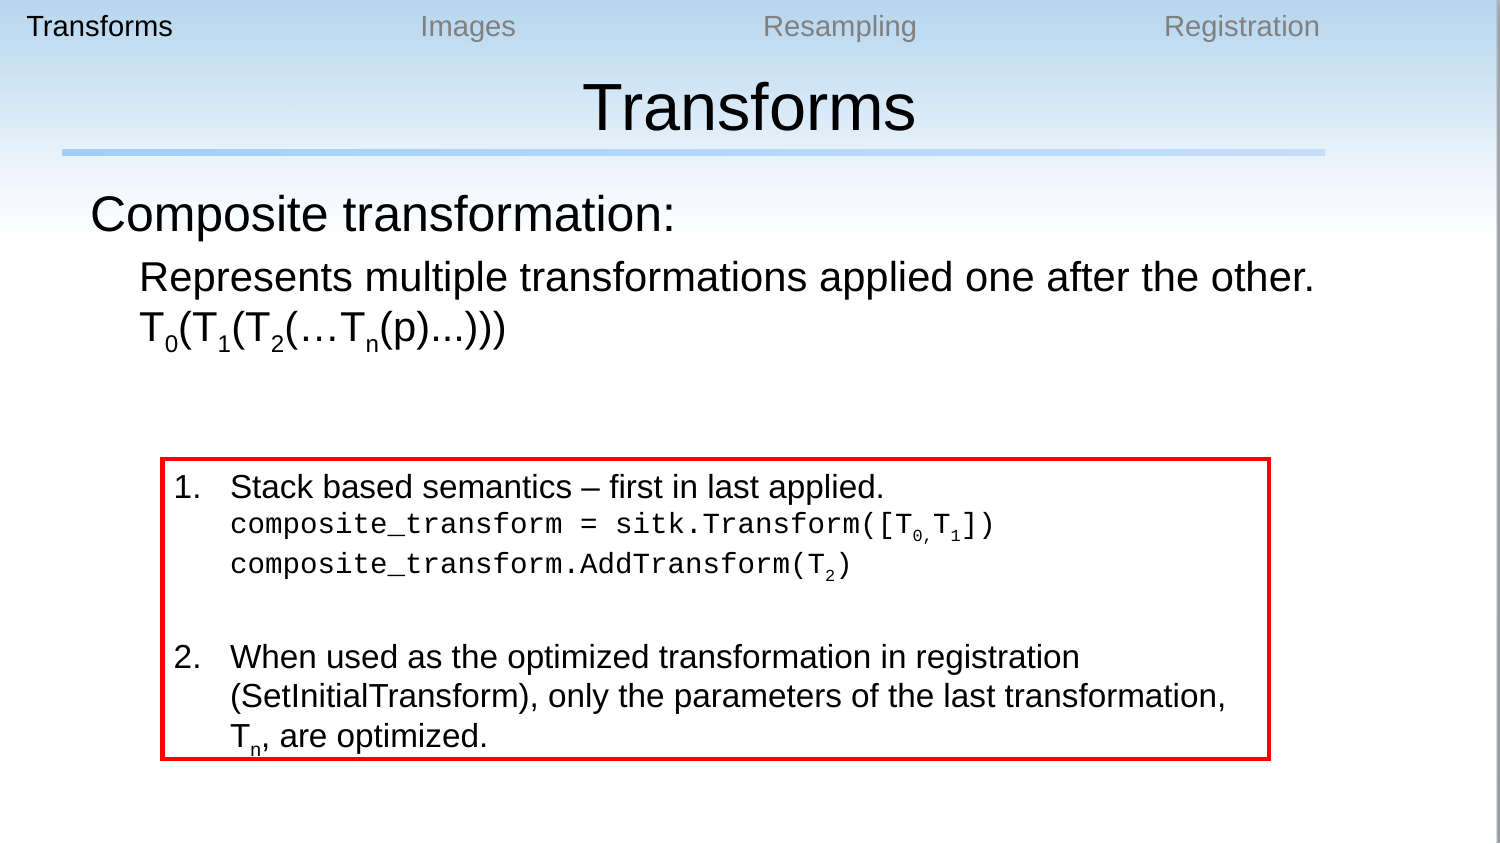

Transforms                              Images                              Resampling                              Registration
# Transforms
Composite transformation:
Represents multiple transformations applied one after the other.
T0(T1(T2(…Tn(p)...)))
Stack based semantics – first in last applied.
composite_transform = sitk.Transform([T0,T1])
composite_transform.AddTransform(T2)

When used as the optimized transformation in registration (SetInitialTransform), only the parameters of the last transformation, Tn, are optimized.